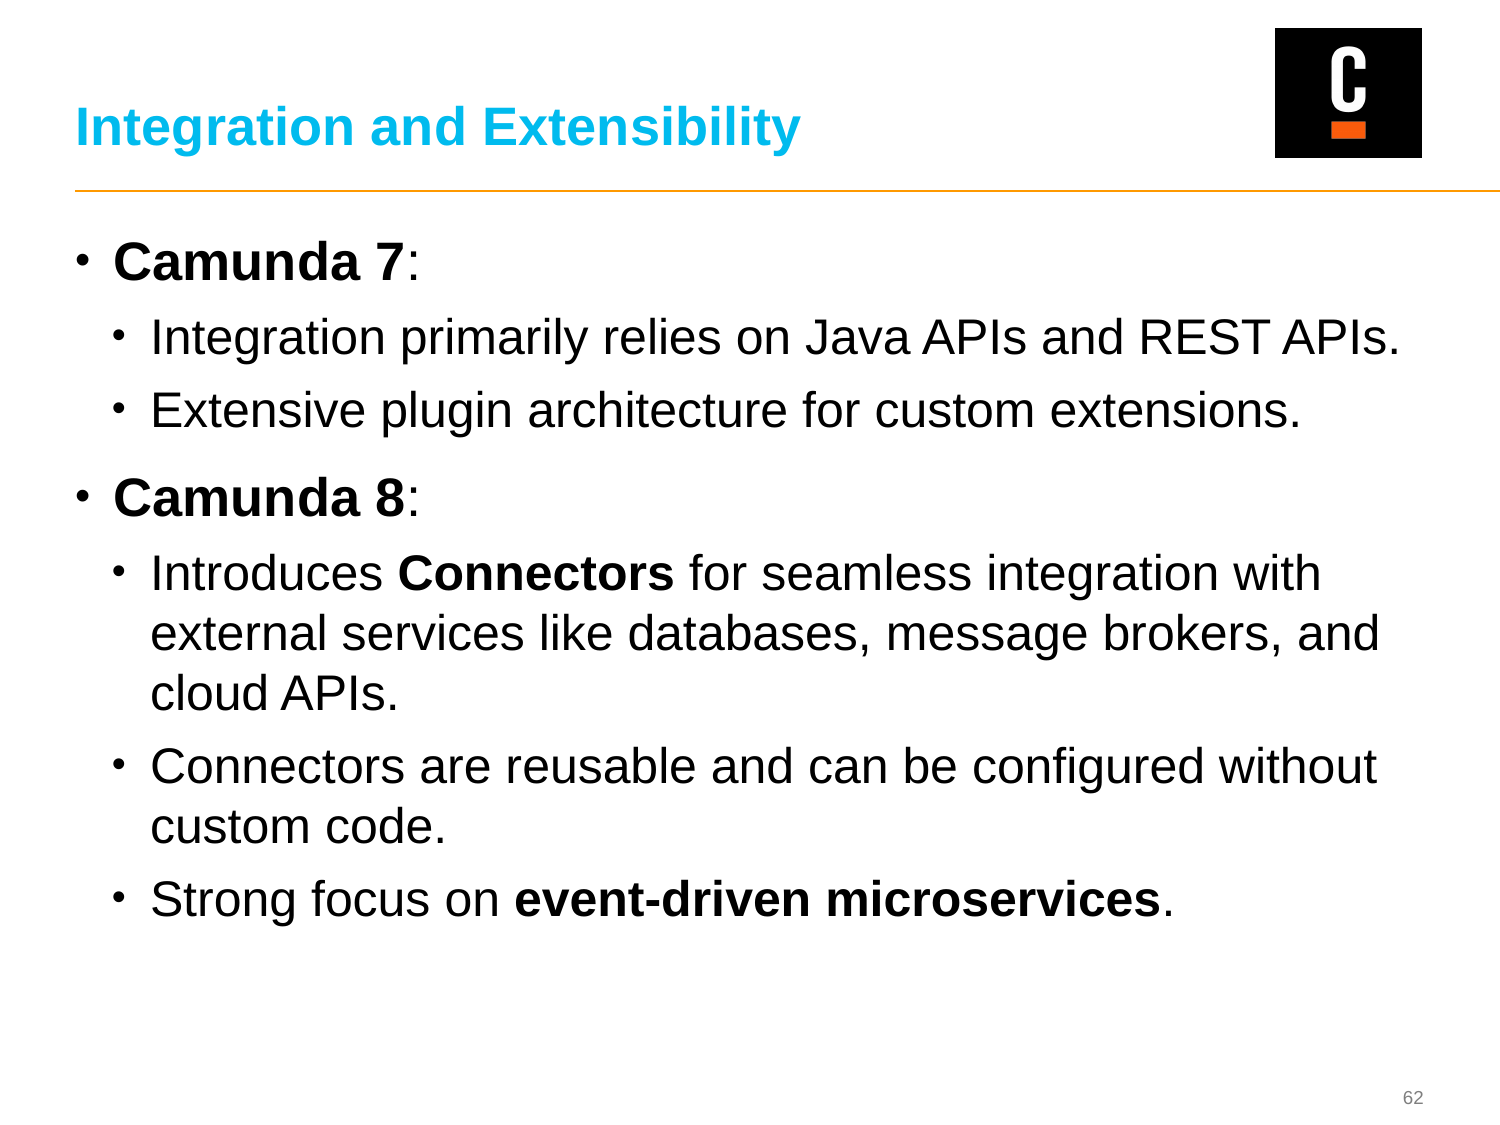

# Integration and Extensibility
Camunda 7:
Integration primarily relies on Java APIs and REST APIs.
Extensive plugin architecture for custom extensions.
Camunda 8:
Introduces Connectors for seamless integration with external services like databases, message brokers, and cloud APIs.
Connectors are reusable and can be configured without custom code.
Strong focus on event-driven microservices.